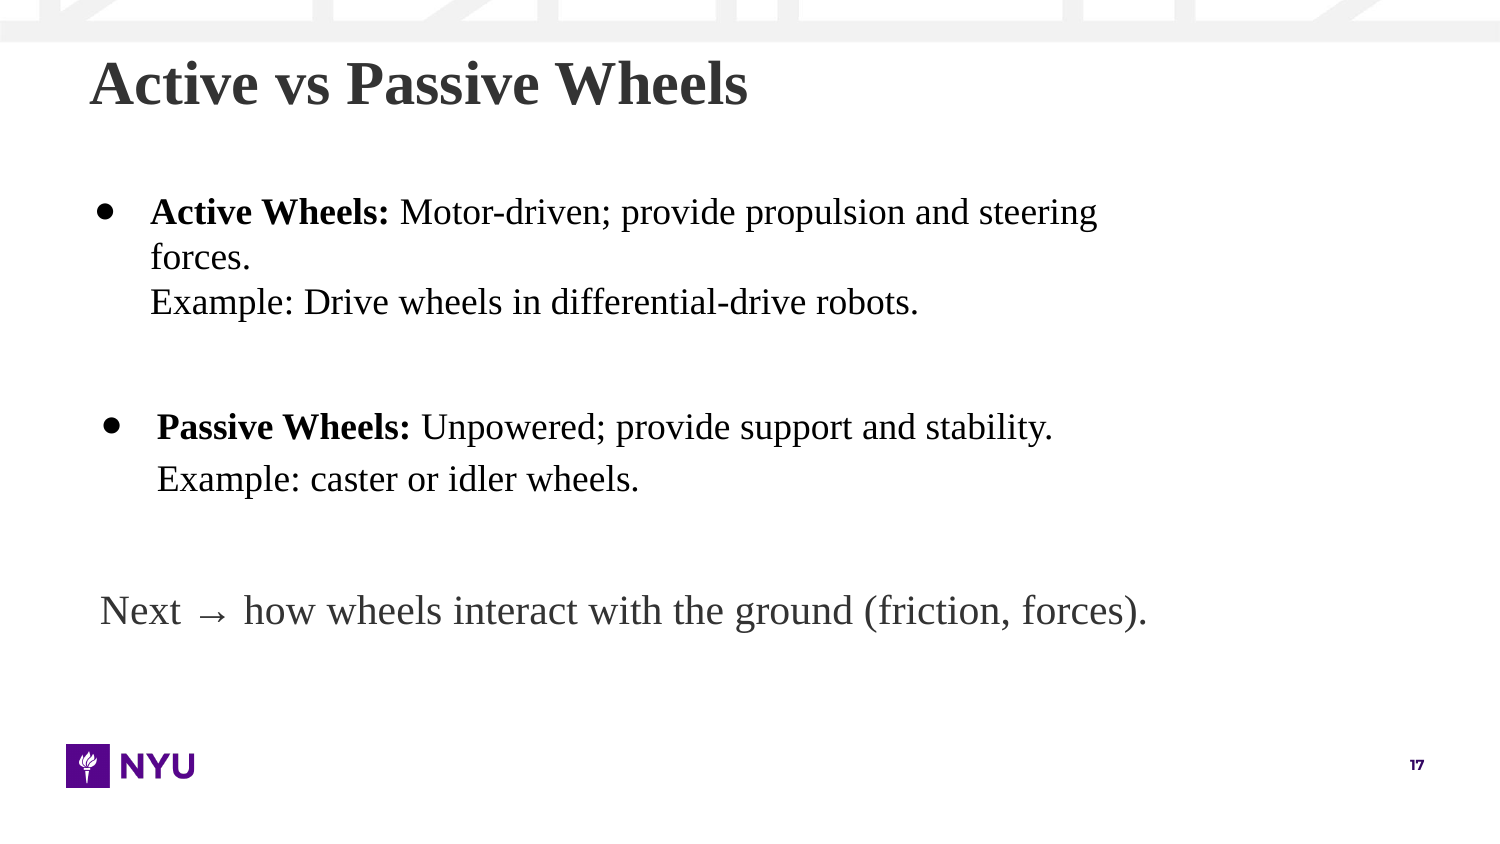

Active vs Passive Wheels

Active Wheels: Motor-driven; provide propulsion and steering forces.
Example: Drive wheels in differential-drive robots.
Passive Wheels: Unpowered; provide support and stability.
Example: caster or idler wheels.
Next → how wheels interact with the ground (friction, forces).